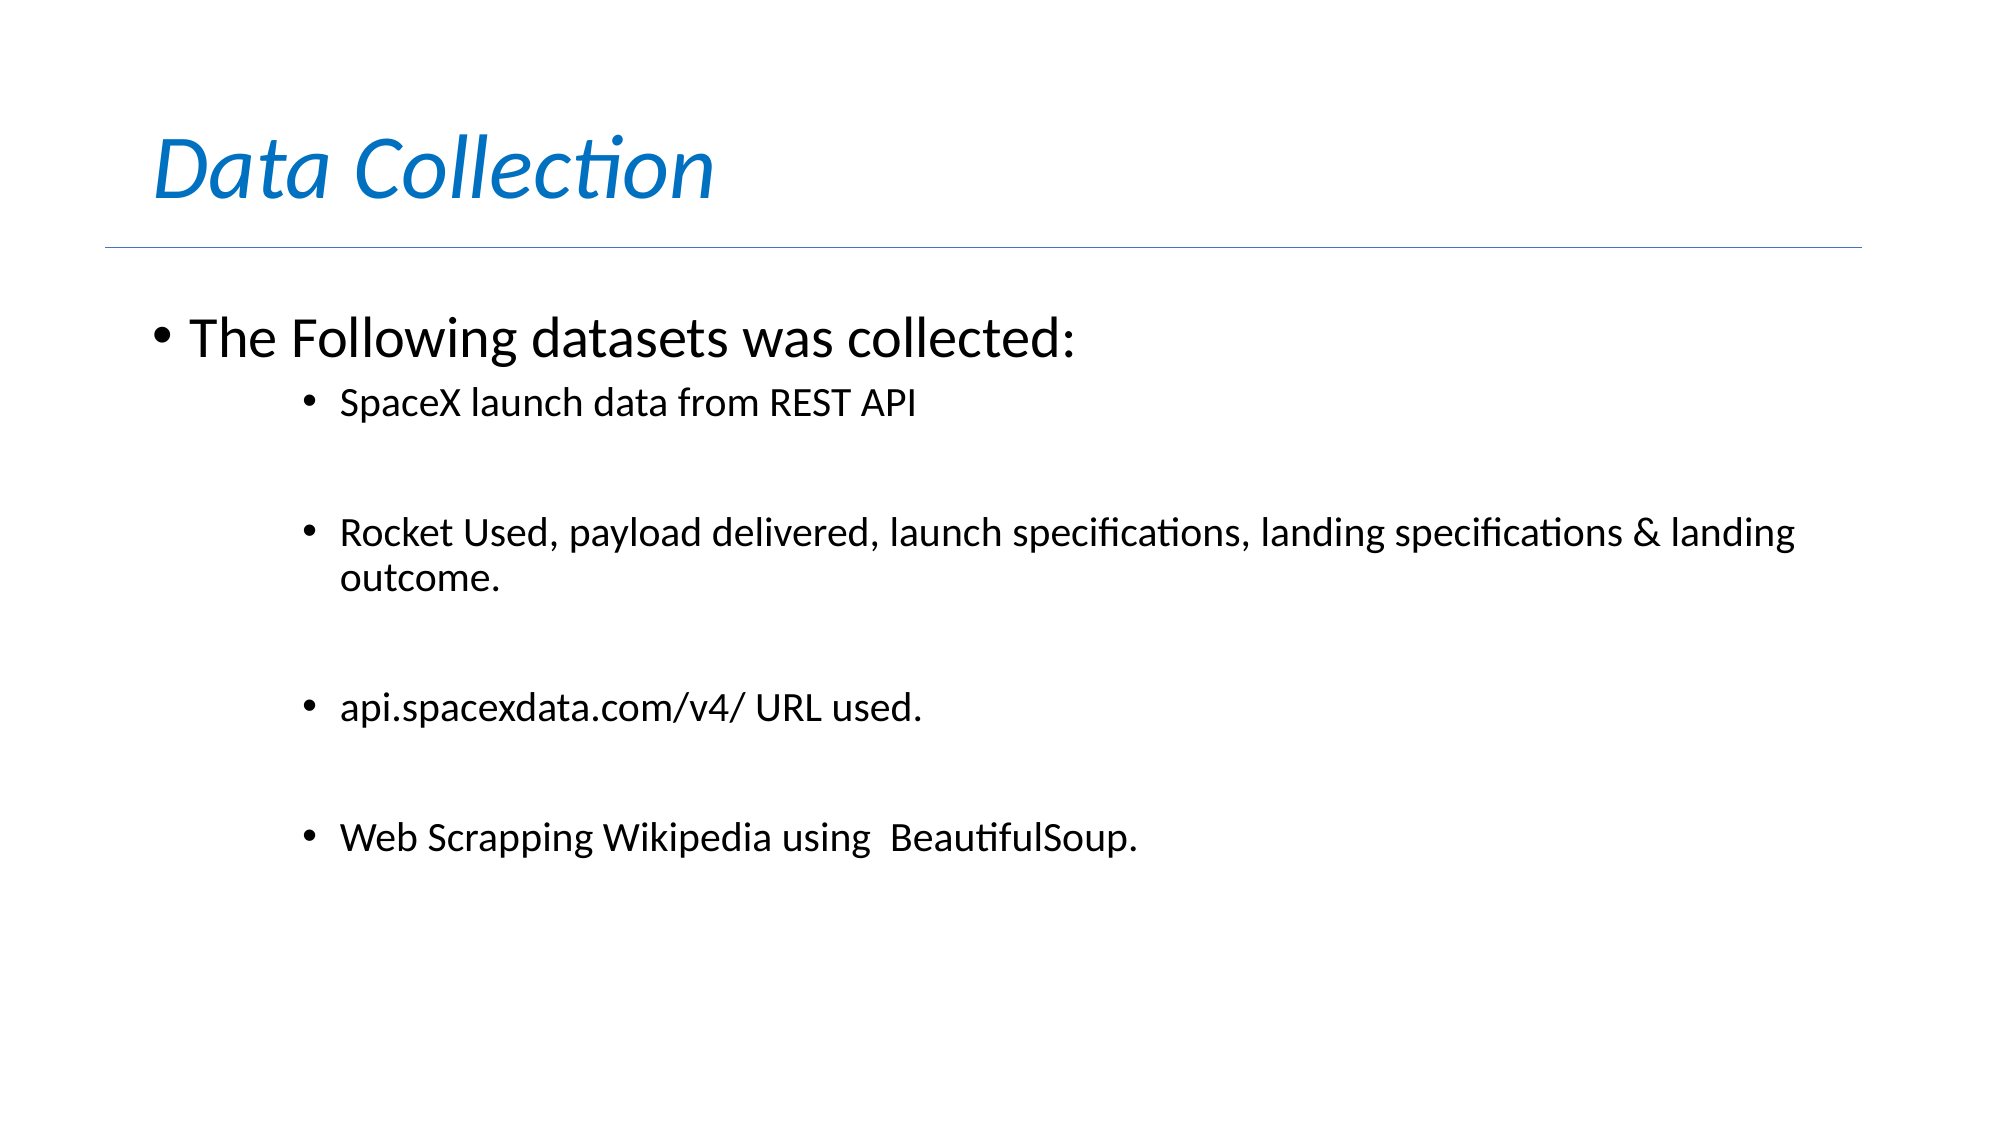

# Data Collection
The Following datasets was collected:
SpaceX launch data from REST API

Rocket Used, payload delivered, launch specifications, landing specifications & landing outcome.

api.spacexdata.com/v4/ URL used.

Web Scrapping Wikipedia using  BeautifulSoup.